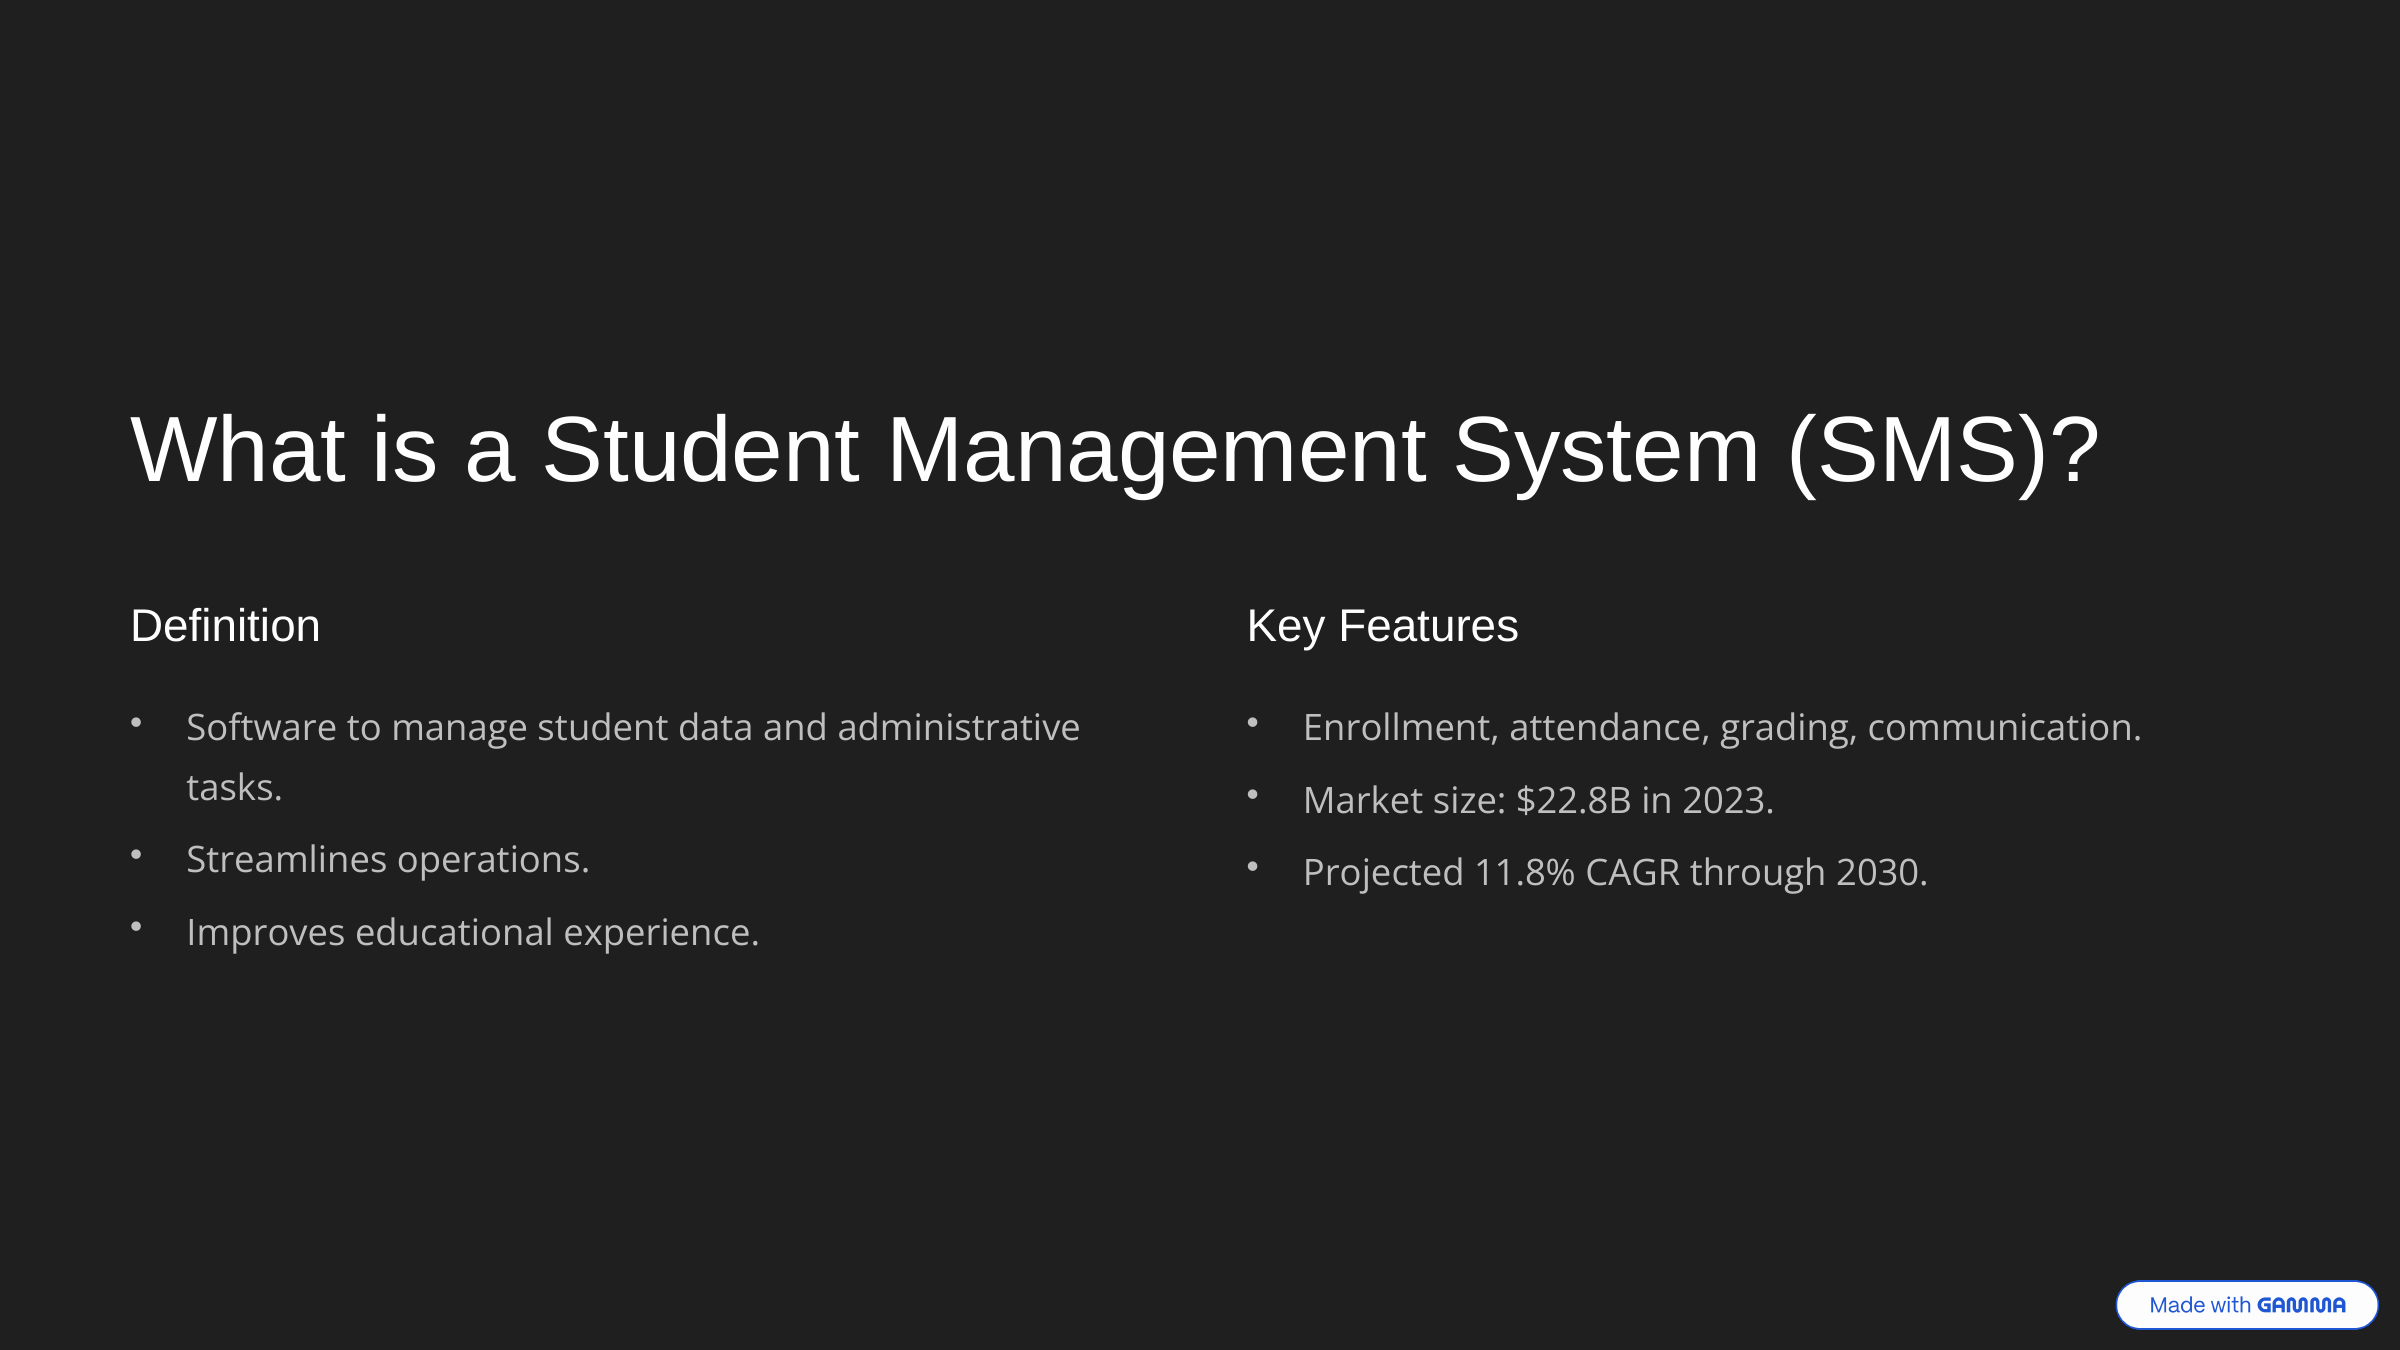

What is a Student Management System (SMS)?
Definition
Key Features
Software to manage student data and administrative tasks.
Enrollment, attendance, grading, communication.
Market size: $22.8B in 2023.
Streamlines operations.
Projected 11.8% CAGR through 2030.
Improves educational experience.